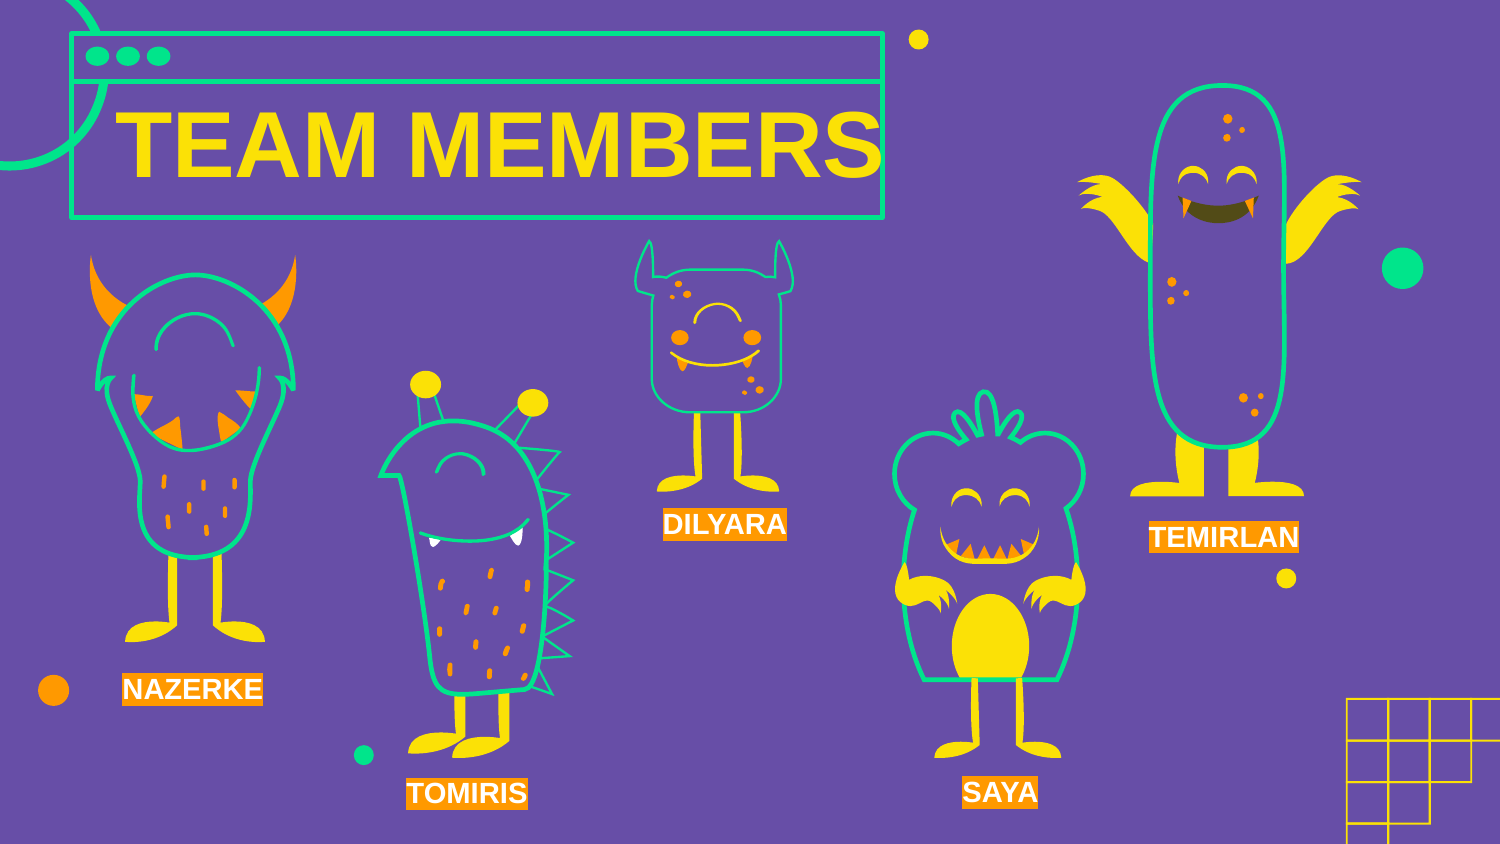

# TEAM MEMBERS

DILYARA

TEMIRLAN

NAZERKE

SAYA
TOMIRIS